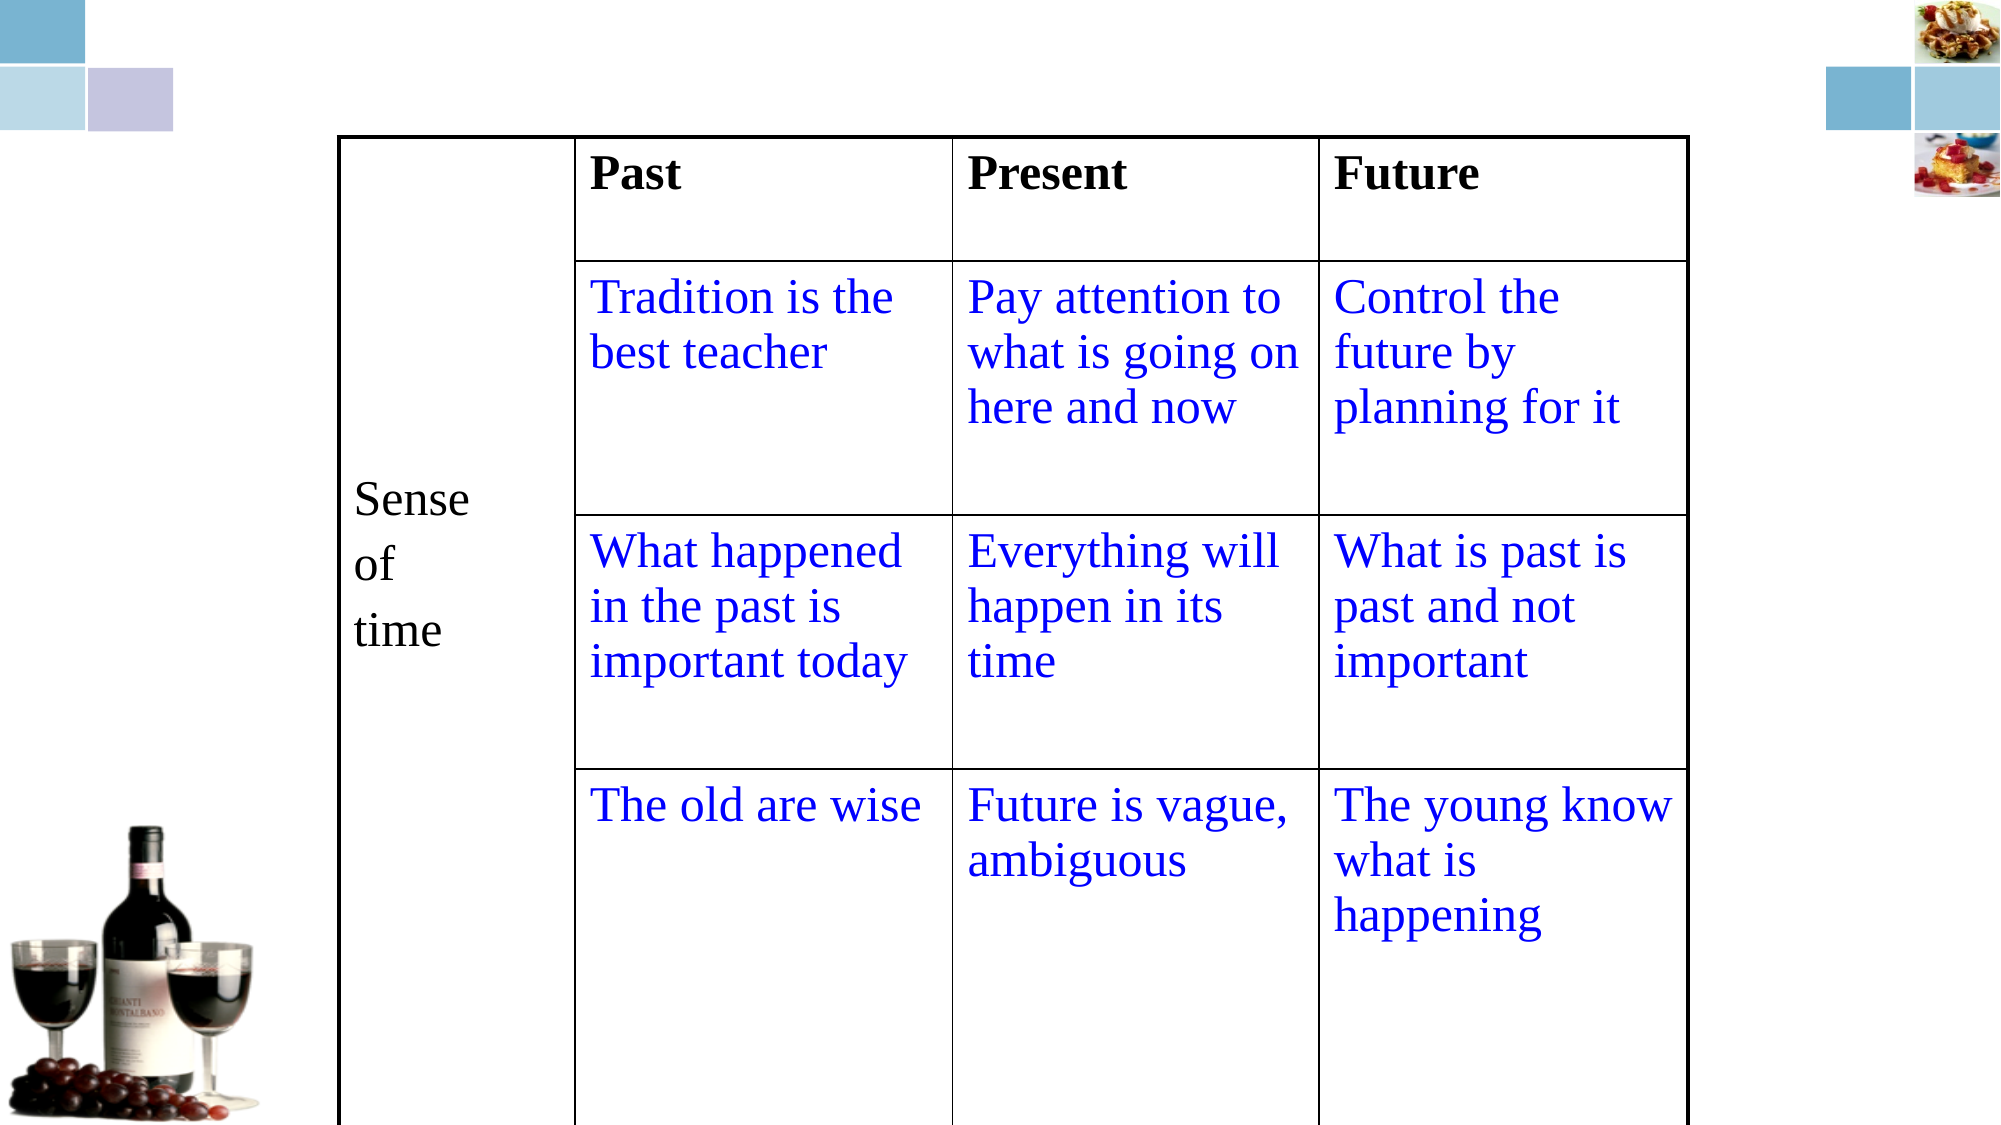

| Sense of time | Past | Present | Future |
| --- | --- | --- | --- |
|  | Tradition is the best teacher | Pay attention to what is going on here and now | Control the future by planning for it |
|  | What happened in the past is important today | Everything will happen in its time | What is past is past and not important |
|  | The old are wise | Future is vague, ambiguous | The young know what is happening |